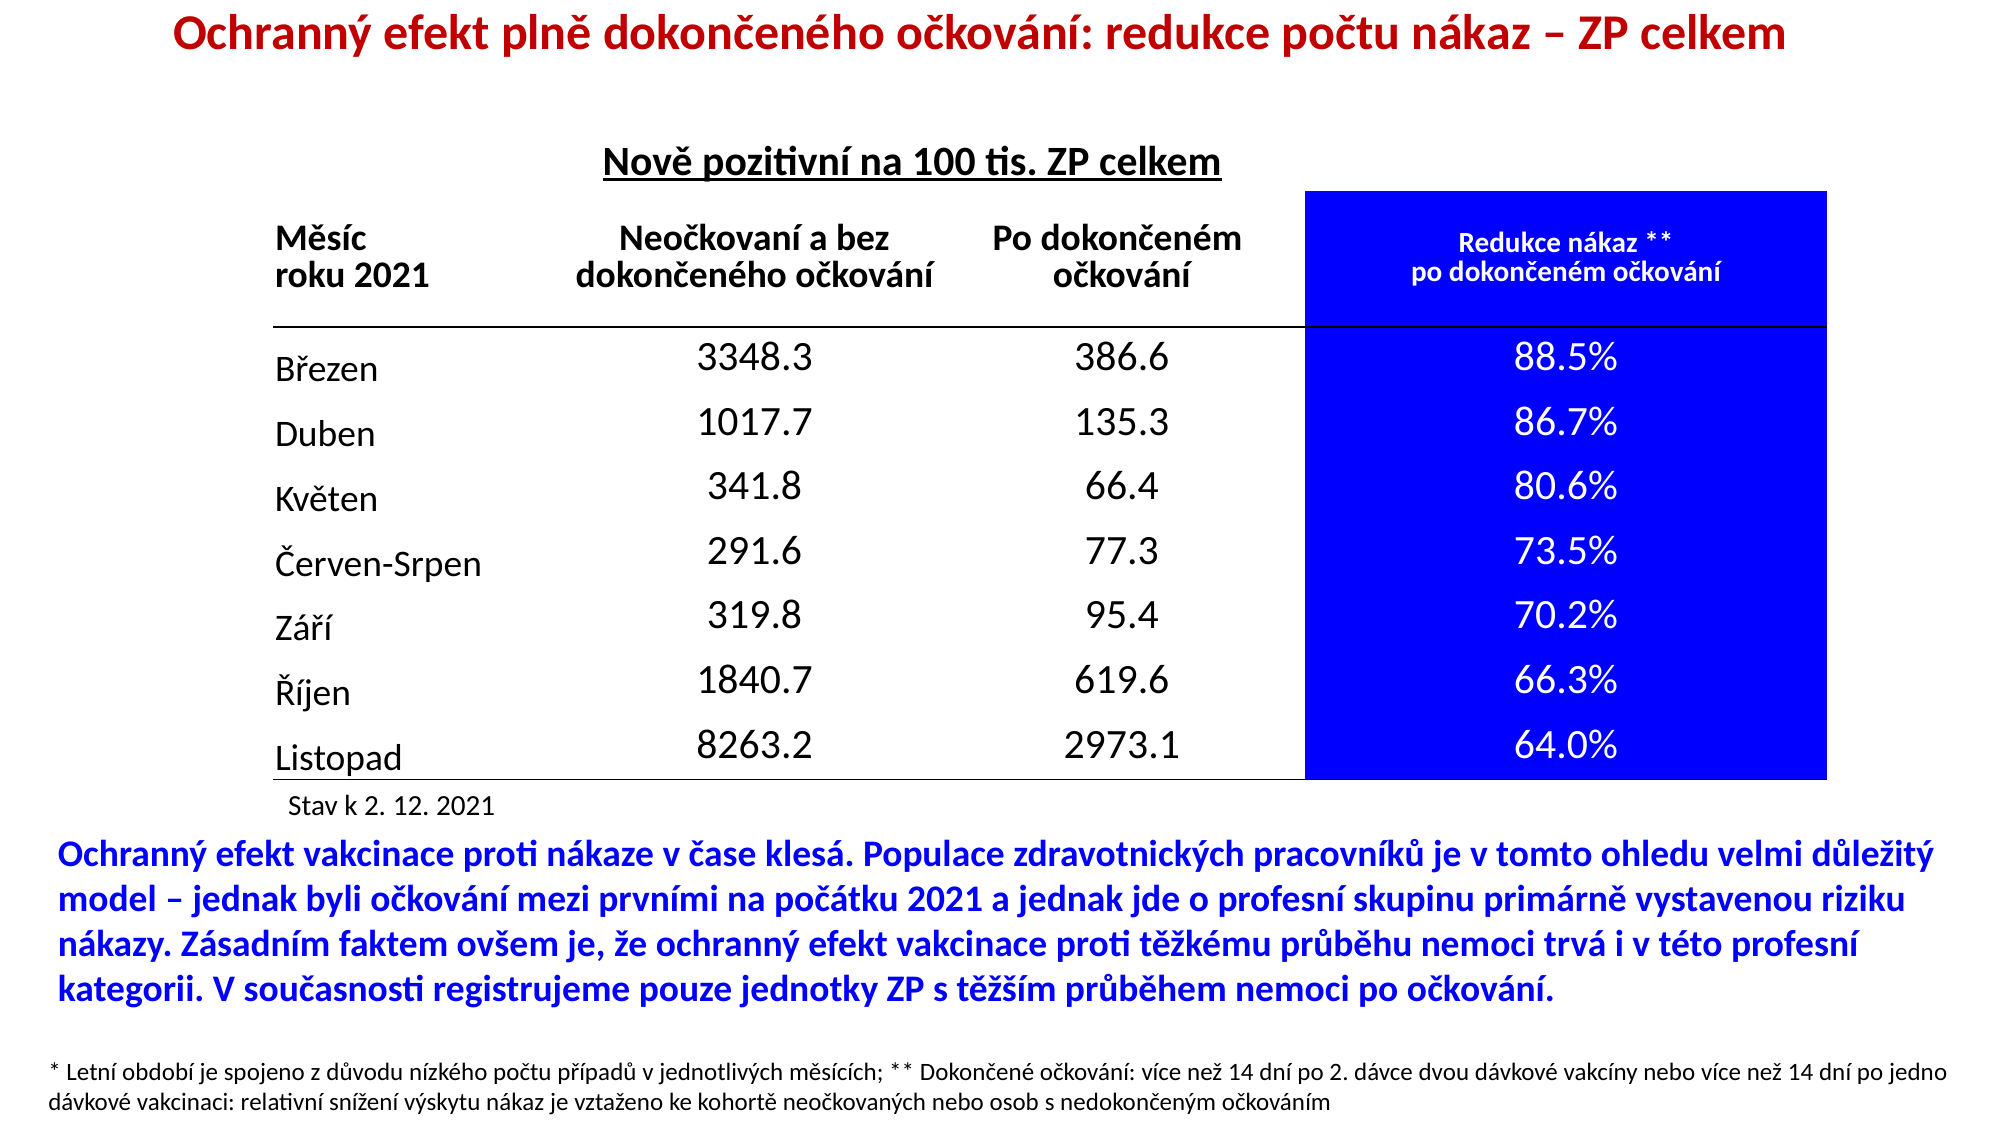

Ochranný efekt plně dokončeného očkování: redukce počtu nákaz – ZP celkem
|  |  |  |  |
| --- | --- | --- | --- |
| Měsíc roku 2021 | Neočkovaní a bez dokončeného očkování | Po dokončeném očkování | Redukce nákaz \*\* po dokončeném očkování |
| Březen | 3348.3 | 386.6 | 88.5% |
| Duben | 1017.7 | 135.3 | 86.7% |
| Květen | 341.8 | 66.4 | 80.6% |
| Červen-Srpen | 291.6 | 77.3 | 73.5% |
| Září | 319.8 | 95.4 | 70.2% |
| Říjen | 1840.7 | 619.6 | 66.3% |
| Listopad | 8263.2 | 2973.1 | 64.0% |
Nově pozitivní na 100 tis. ZP celkem
Stav k 2. 12. 2021
Ochranný efekt vakcinace proti nákaze v čase klesá. Populace zdravotnických pracovníků je v tomto ohledu velmi důležitý model – jednak byli očkování mezi prvními na počátku 2021 a jednak jde o profesní skupinu primárně vystavenou riziku nákazy. Zásadním faktem ovšem je, že ochranný efekt vakcinace proti těžkému průběhu nemoci trvá i v této profesní kategorii. V současnosti registrujeme pouze jednotky ZP s těžším průběhem nemoci po očkování.
* Letní období je spojeno z důvodu nízkého počtu případů v jednotlivých měsících; ** Dokončené očkování: více než 14 dní po 2. dávce dvou dávkové vakcíny nebo více než 14 dní po jedno dávkové vakcinaci: relativní snížení výskytu nákaz je vztaženo ke kohortě neočkovaných nebo osob s nedokončeným očkováním